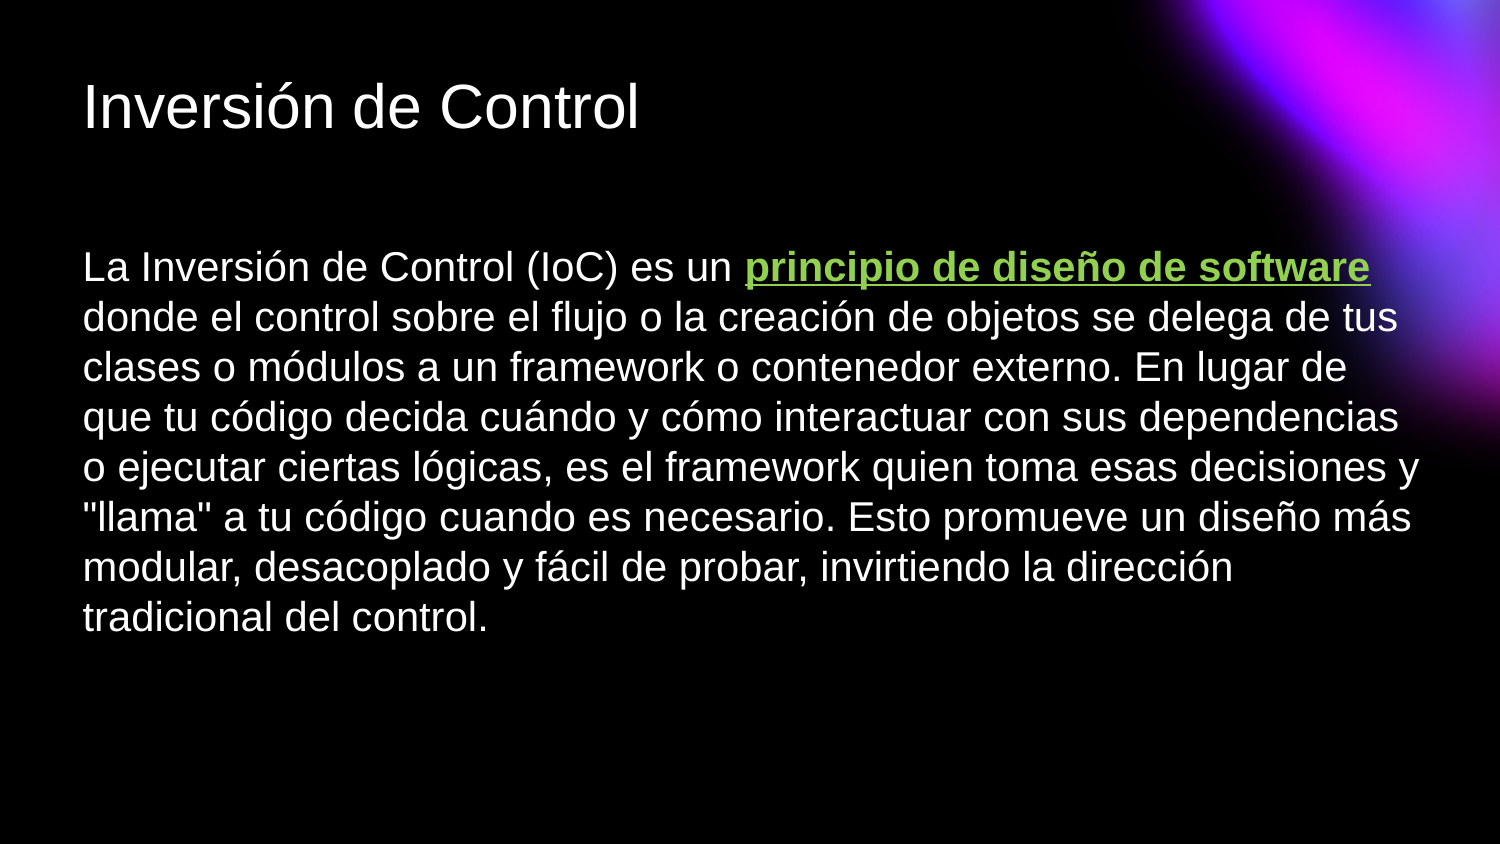

# Inversión de Control
La Inversión de Control (IoC) es un principio de diseño de software donde el control sobre el flujo o la creación de objetos se delega de tus clases o módulos a un framework o contenedor externo. En lugar de que tu código decida cuándo y cómo interactuar con sus dependencias o ejecutar ciertas lógicas, es el framework quien toma esas decisiones y "llama" a tu código cuando es necesario. Esto promueve un diseño más modular, desacoplado y fácil de probar, invirtiendo la dirección tradicional del control.